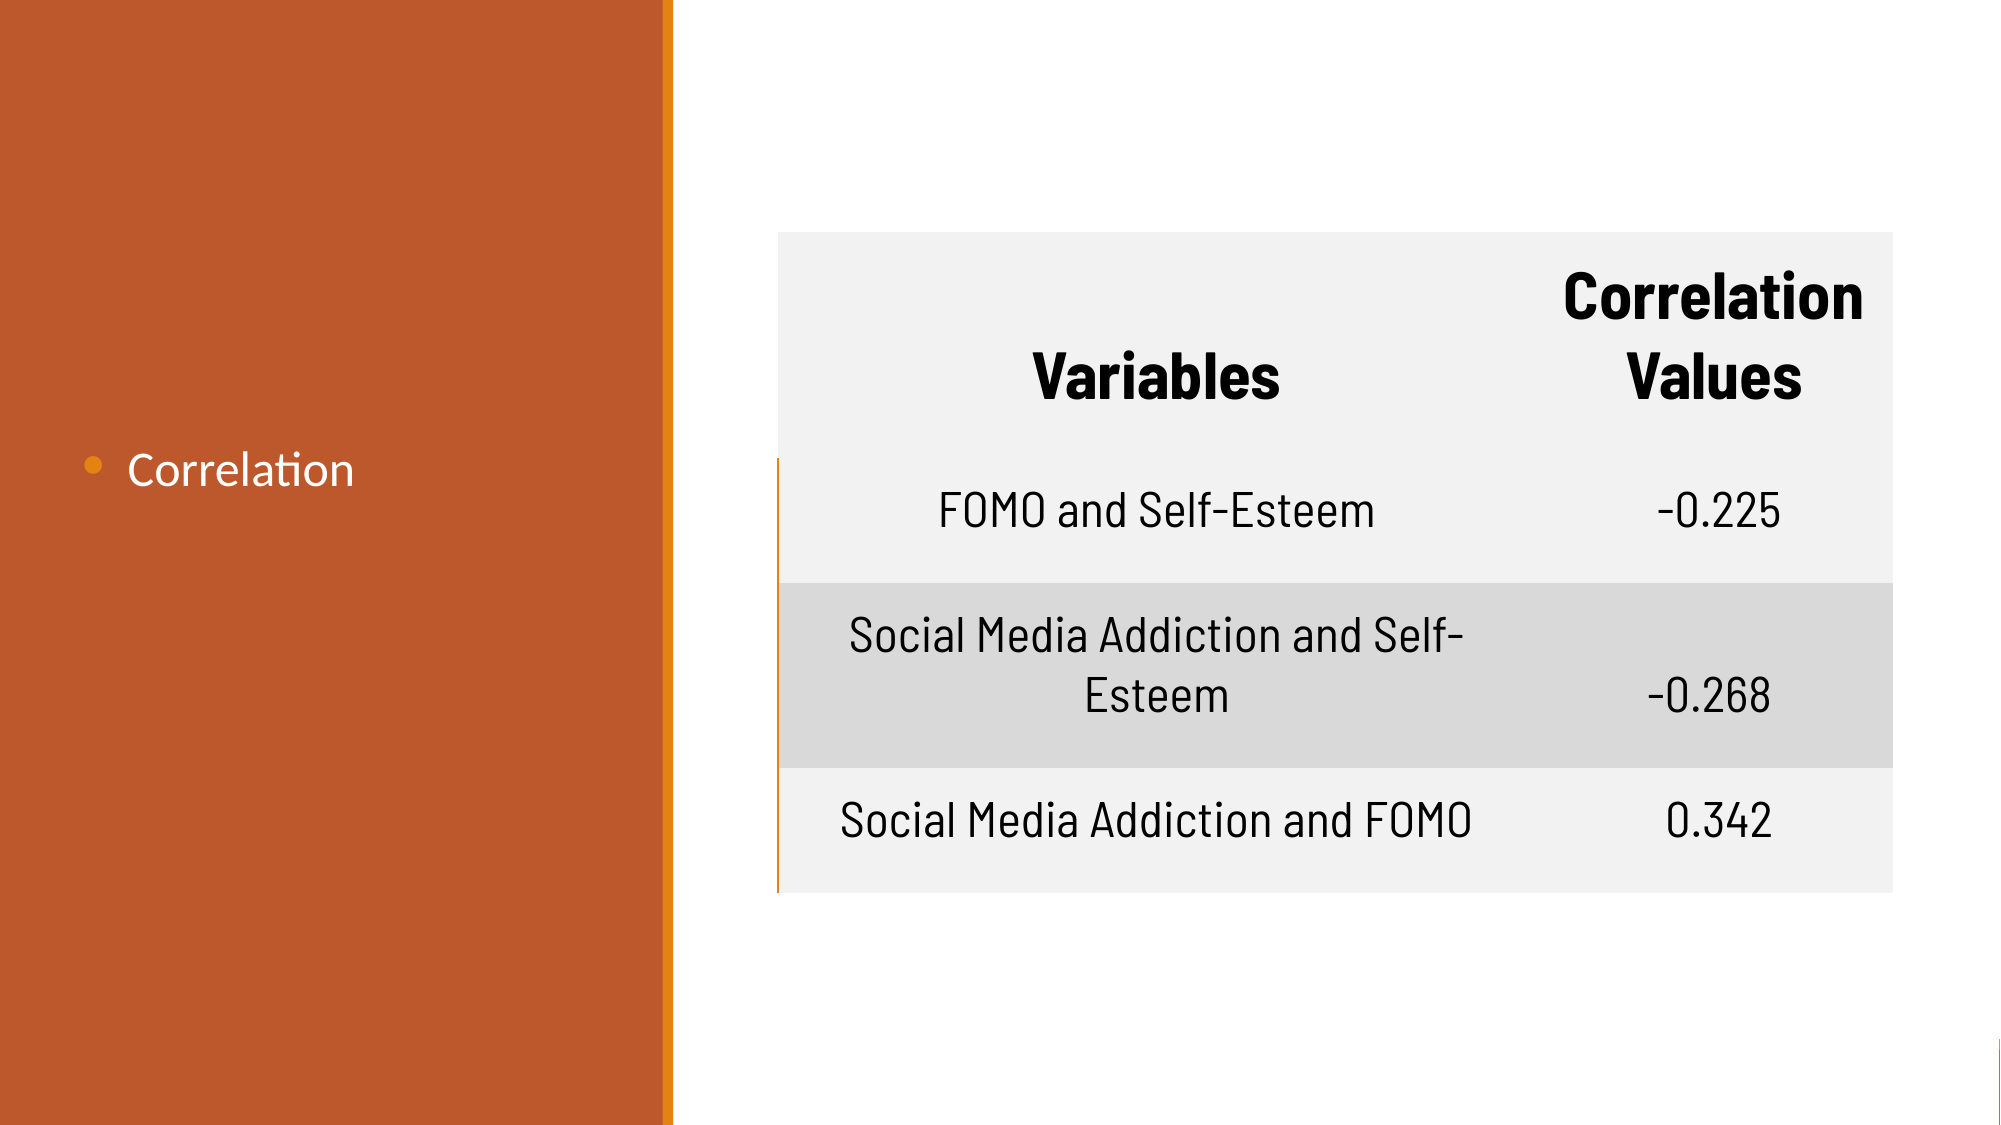

| Variables | Correlation Values |
| --- | --- |
| FOMO and Self-Esteem | -0.225 |
| Social Media Addiction and Self-Esteem | -0.268 |
| Social Media Addiction and FOMO | 0.342 |
Correlation